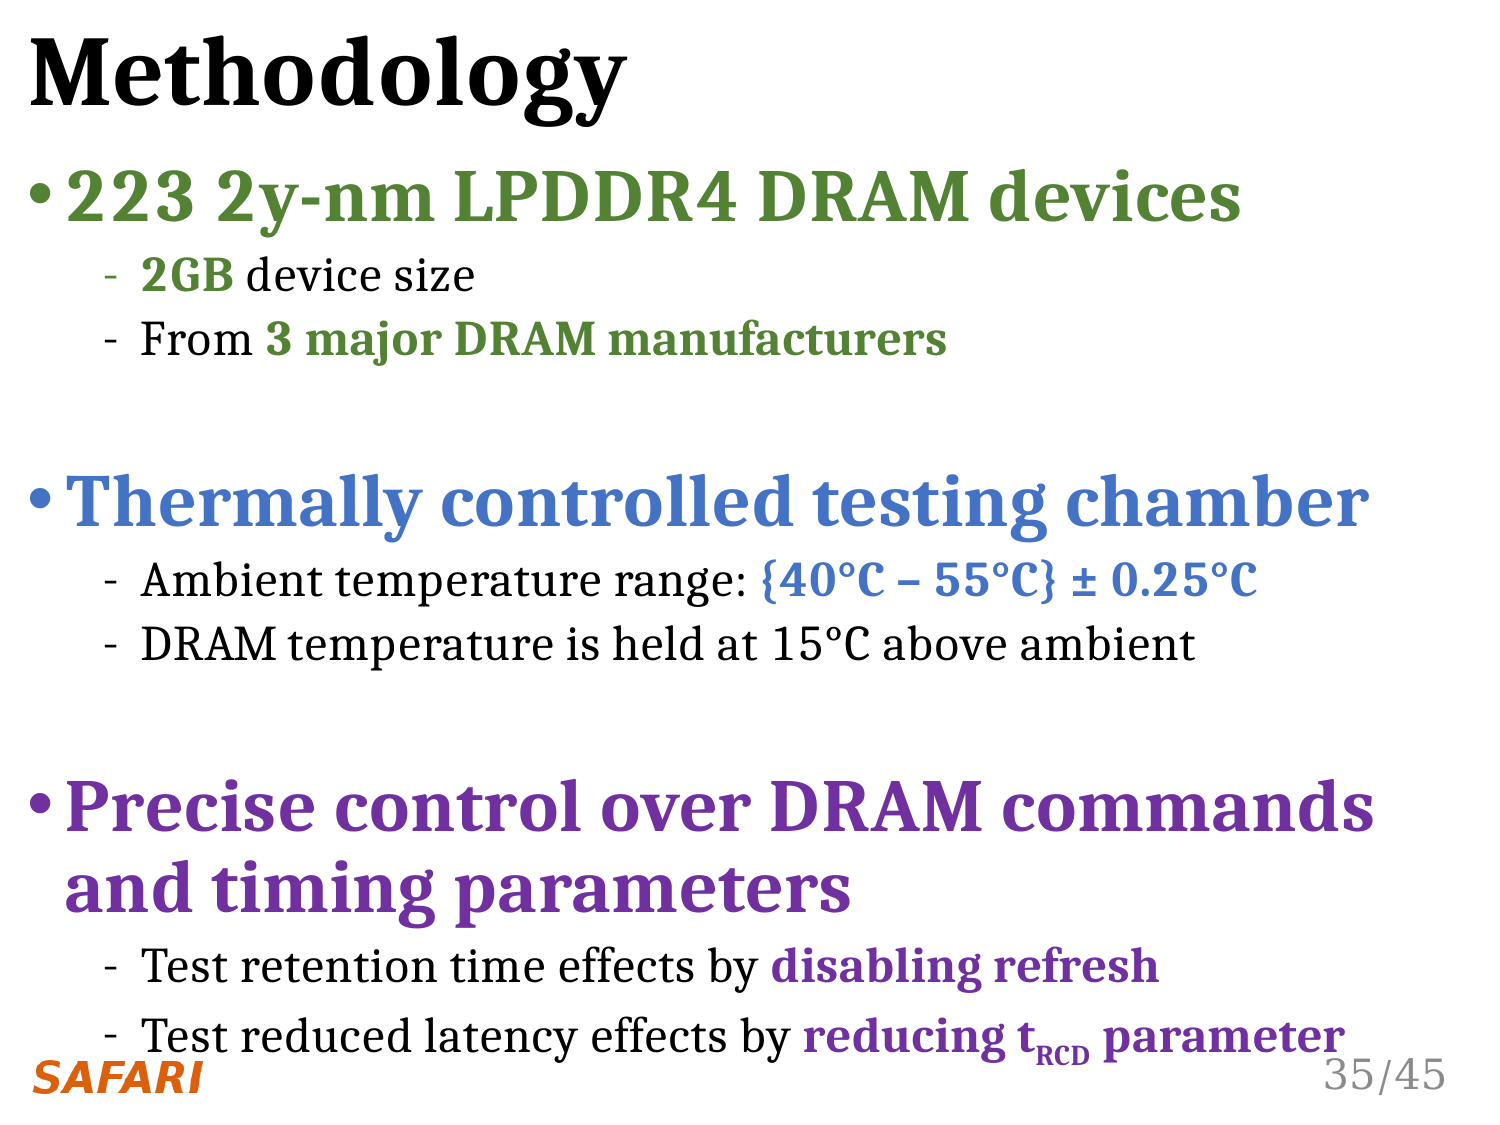

# Methodology
223 2y-nm LPDDR4 DRAM devices
2GB device size
From 3 major DRAM manufacturers

Thermally controlled testing chamber
Ambient temperature range: {40°C – 55°C} ± 0.25°C
DRAM temperature is held at 15°C above ambient

Precise control over DRAM commands and timing parameters
Test retention time effects by disabling refresh
Test reduced latency effects by reducing tRCD parameter